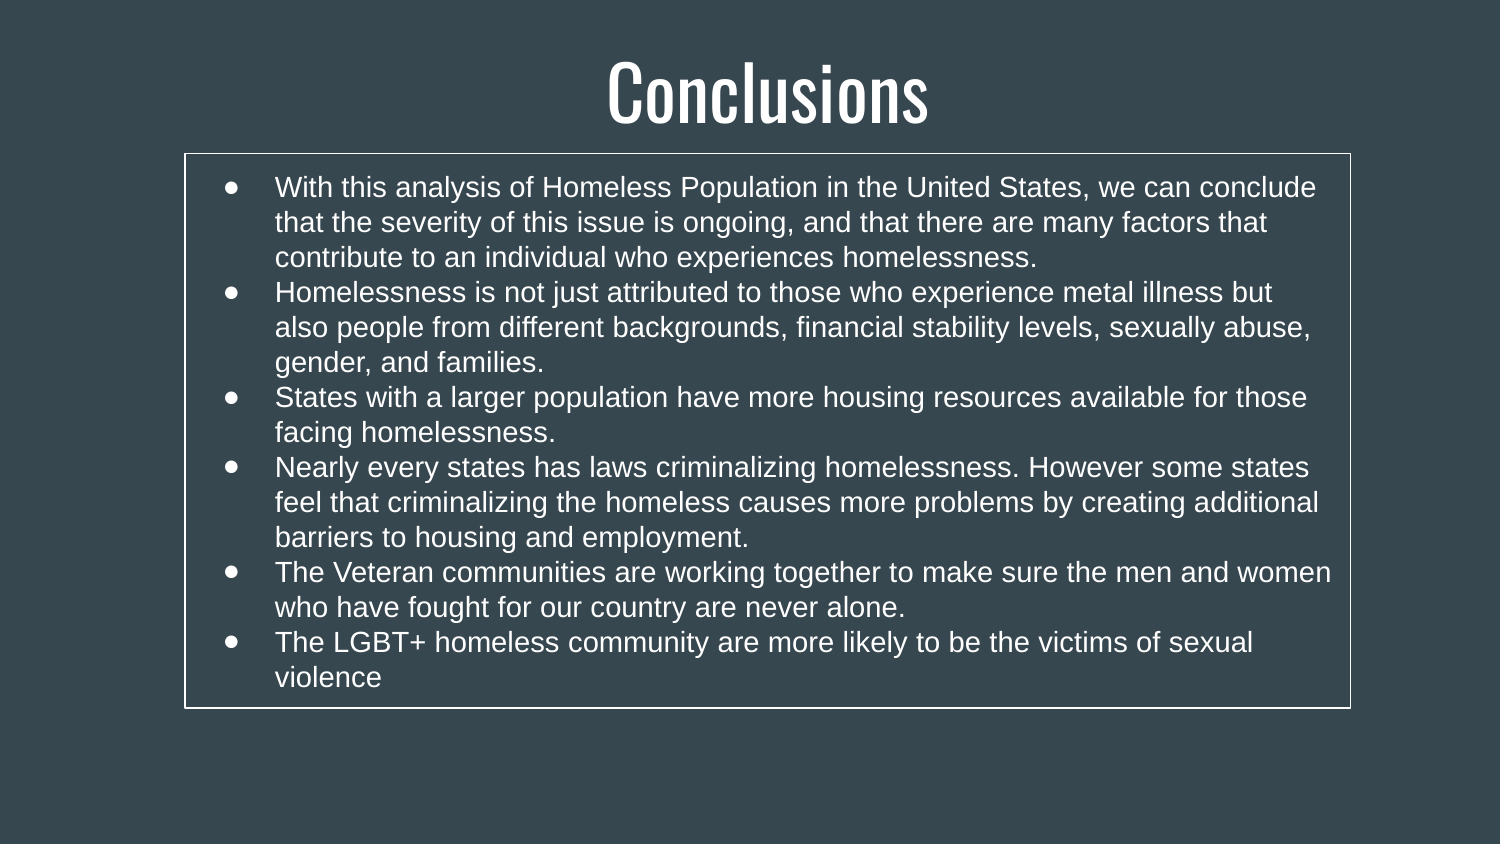

# Conclusions
With this analysis of Homeless Population in the United States, we can conclude that the severity of this issue is ongoing, and that there are many factors that contribute to an individual who experiences homelessness.
Homelessness is not just attributed to those who experience metal illness but also people from different backgrounds, financial stability levels, sexually abuse, gender, and families.
States with a larger population have more housing resources available for those facing homelessness.
Nearly every states has laws criminalizing homelessness. However some states feel that criminalizing the homeless causes more problems by creating additional barriers to housing and employment.
The Veteran communities are working together to make sure the men and women who have fought for our country are never alone.
The LGBT+ homeless community are more likely to be the victims of sexual violence